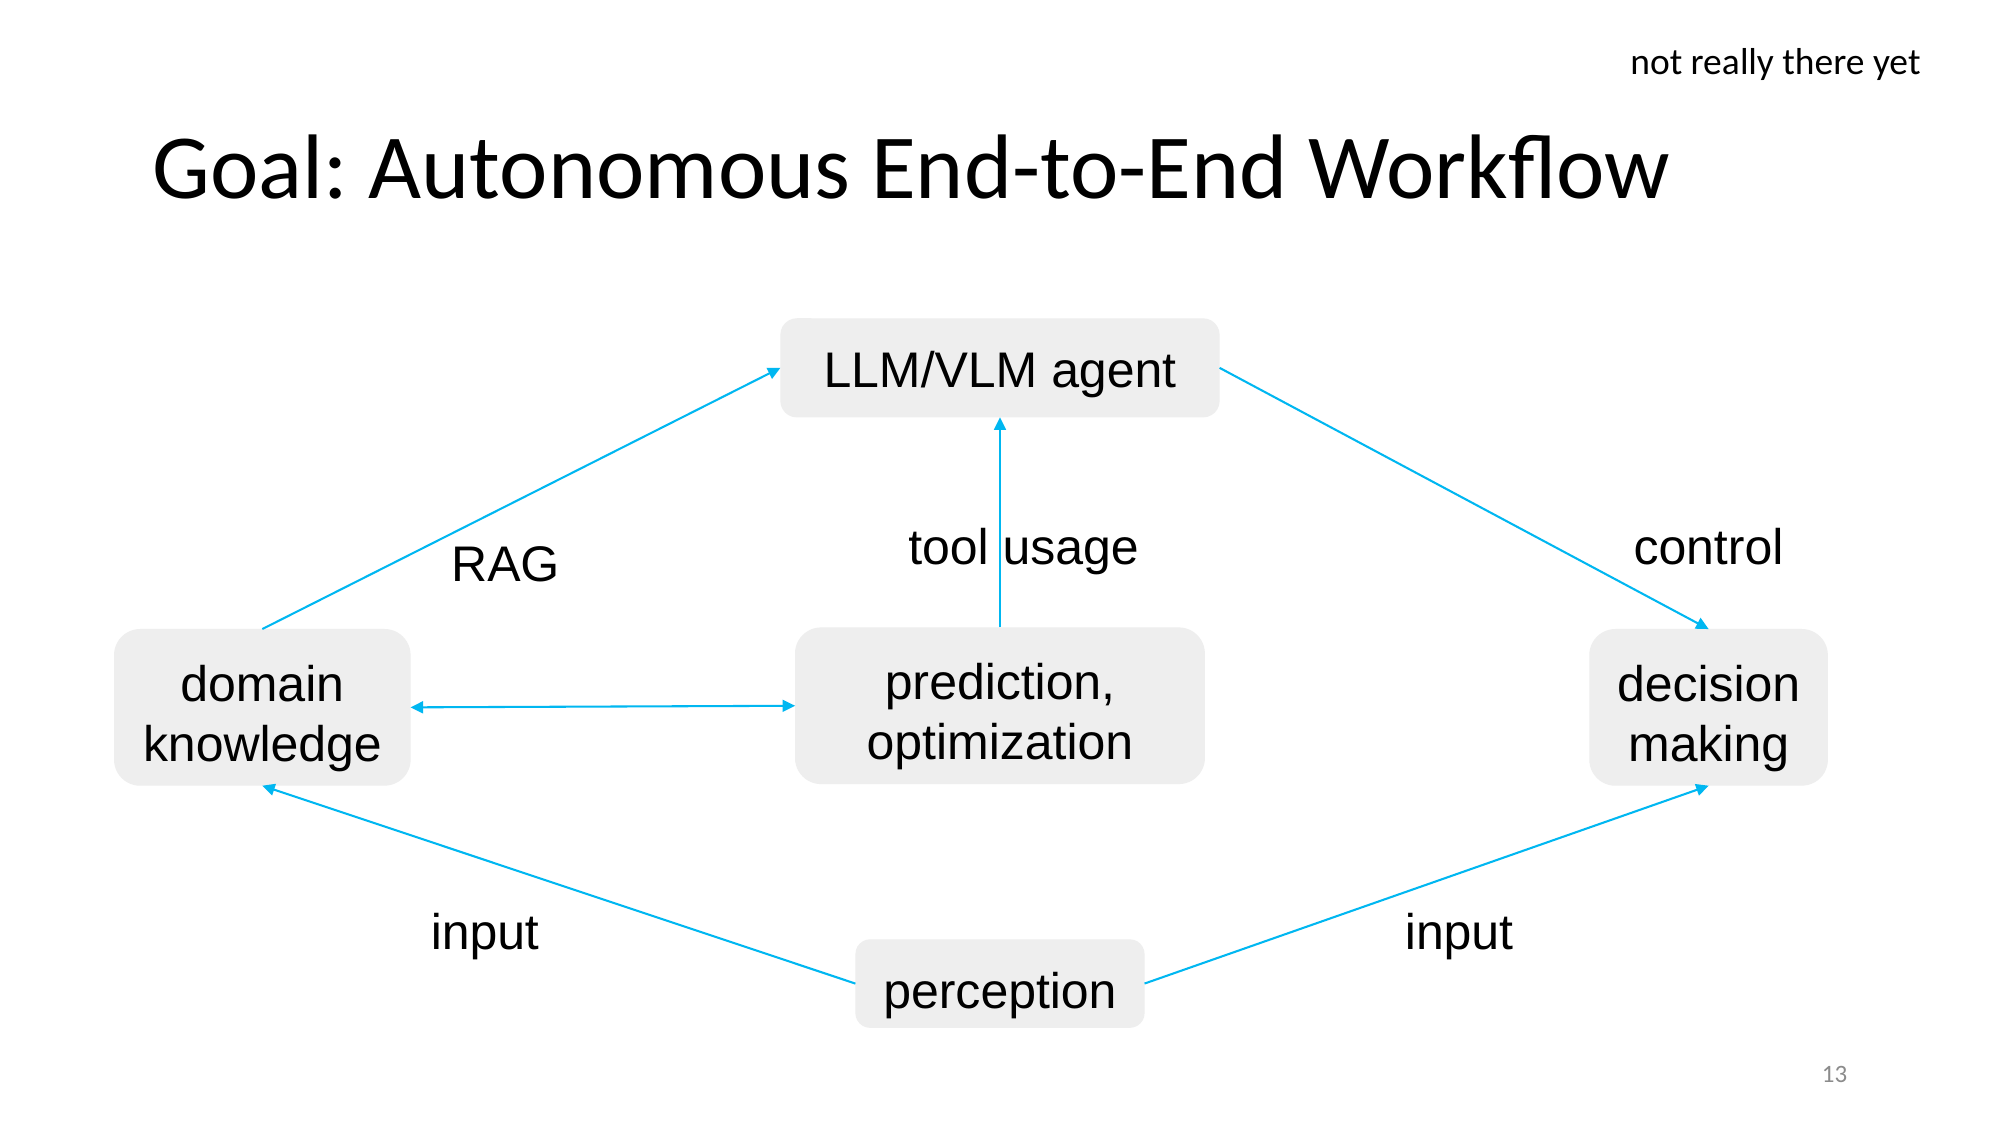

not really there yet
# Goal: Autonomous End-to-End Workflow
LLM/VLM agent
tool usage
control
RAG
prediction, optimization
domain knowledge
decision making
input
input
perception
13